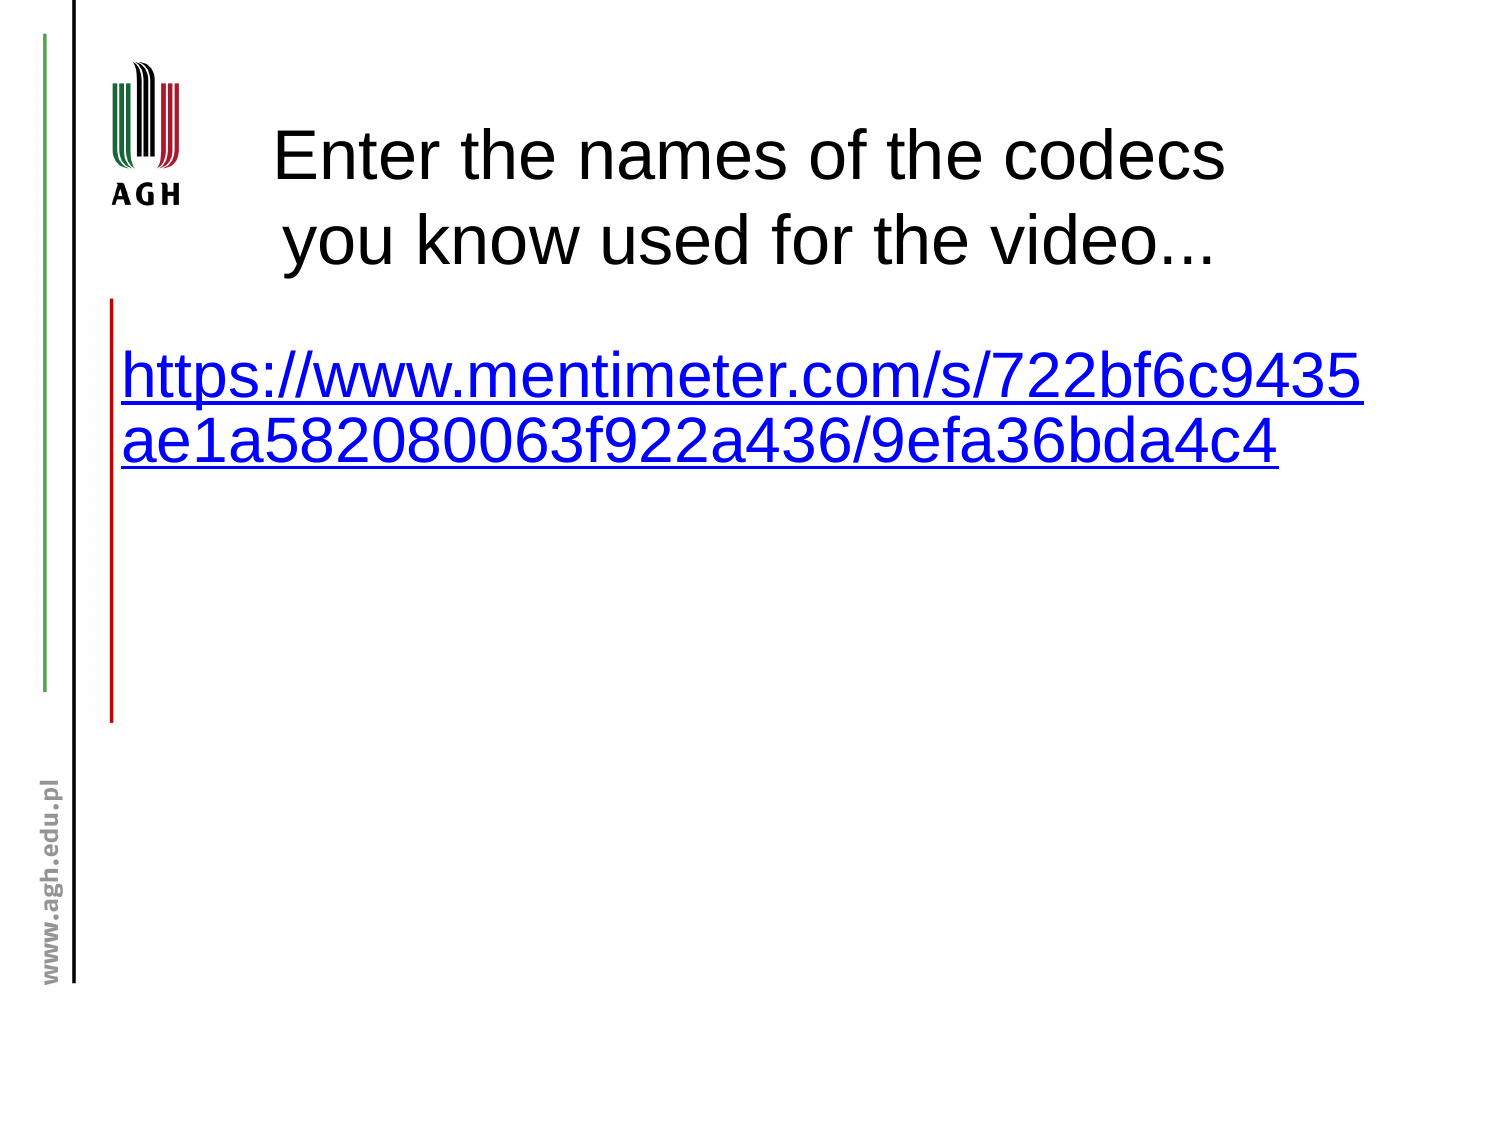

# Enter the names of the codecs you know used for the video...
https://www.mentimeter.com/s/722bf6c9435ae1a582080063f922a436/9efa36bda4c4